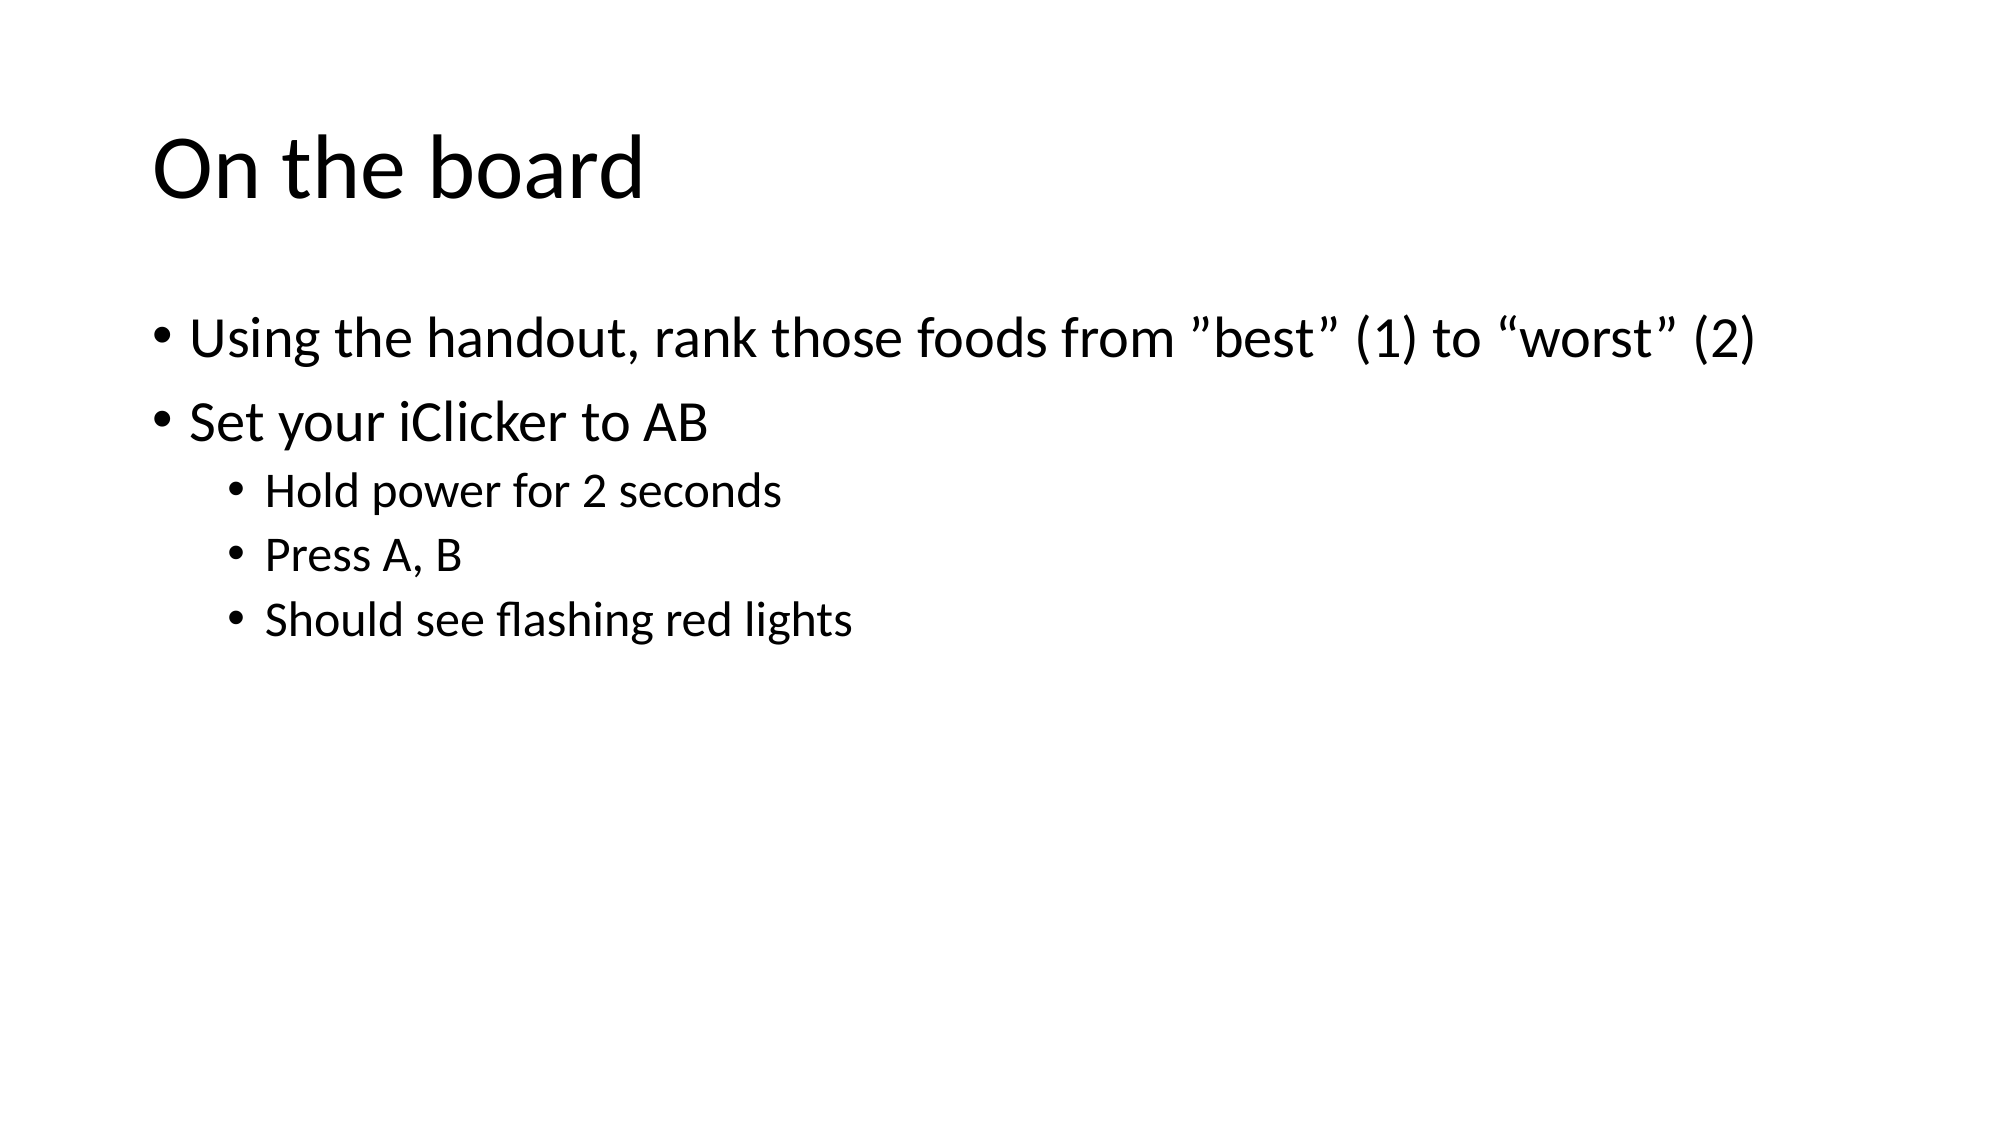

# On the board
Using the handout, rank those foods from ”best” (1) to “worst” (2)
Set your iClicker to AB
Hold power for 2 seconds
Press A, B
Should see flashing red lights